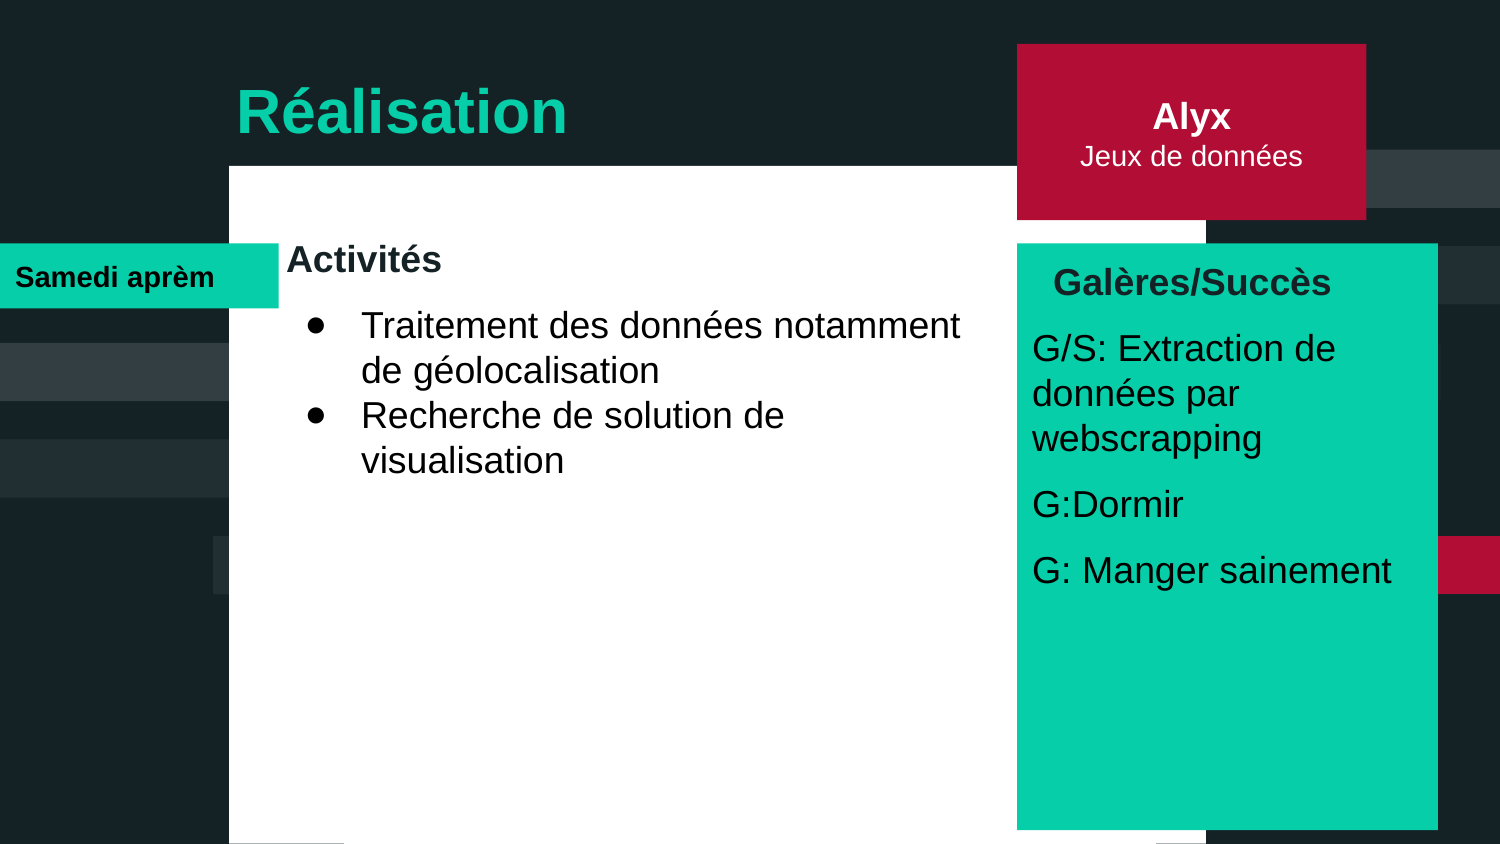

Alyx
Jeux de données
Réalisation

Activités
Traitement des données notamment de géolocalisation
Recherche de solution de visualisation

Samedi aprèm
  Galères/Succès
G/S: Extraction de données par webscrapping
G:Dormir
G: Manger sainement